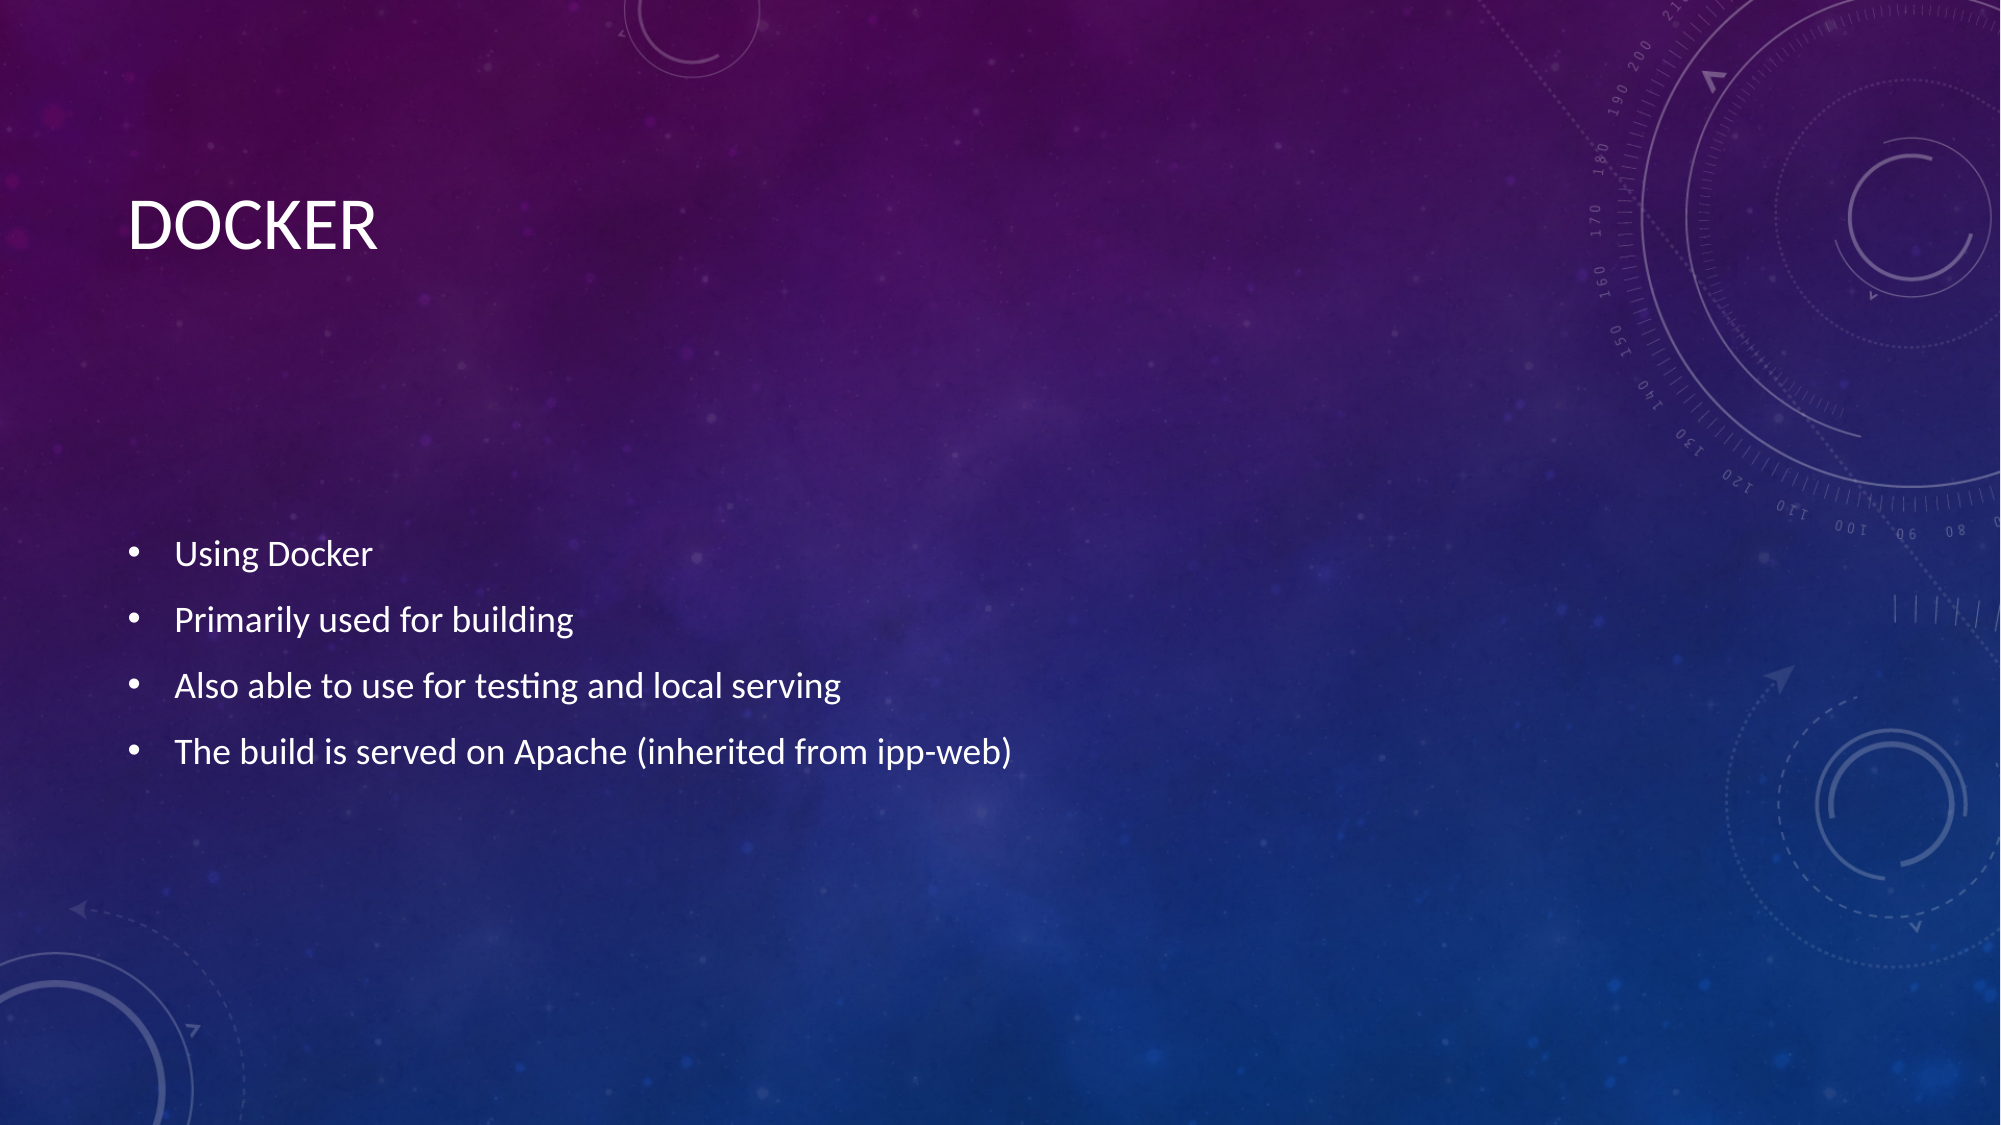

# Docker
Using Docker
Primarily used for building
Also able to use for testing and local serving
The build is served on Apache (inherited from ipp-web)